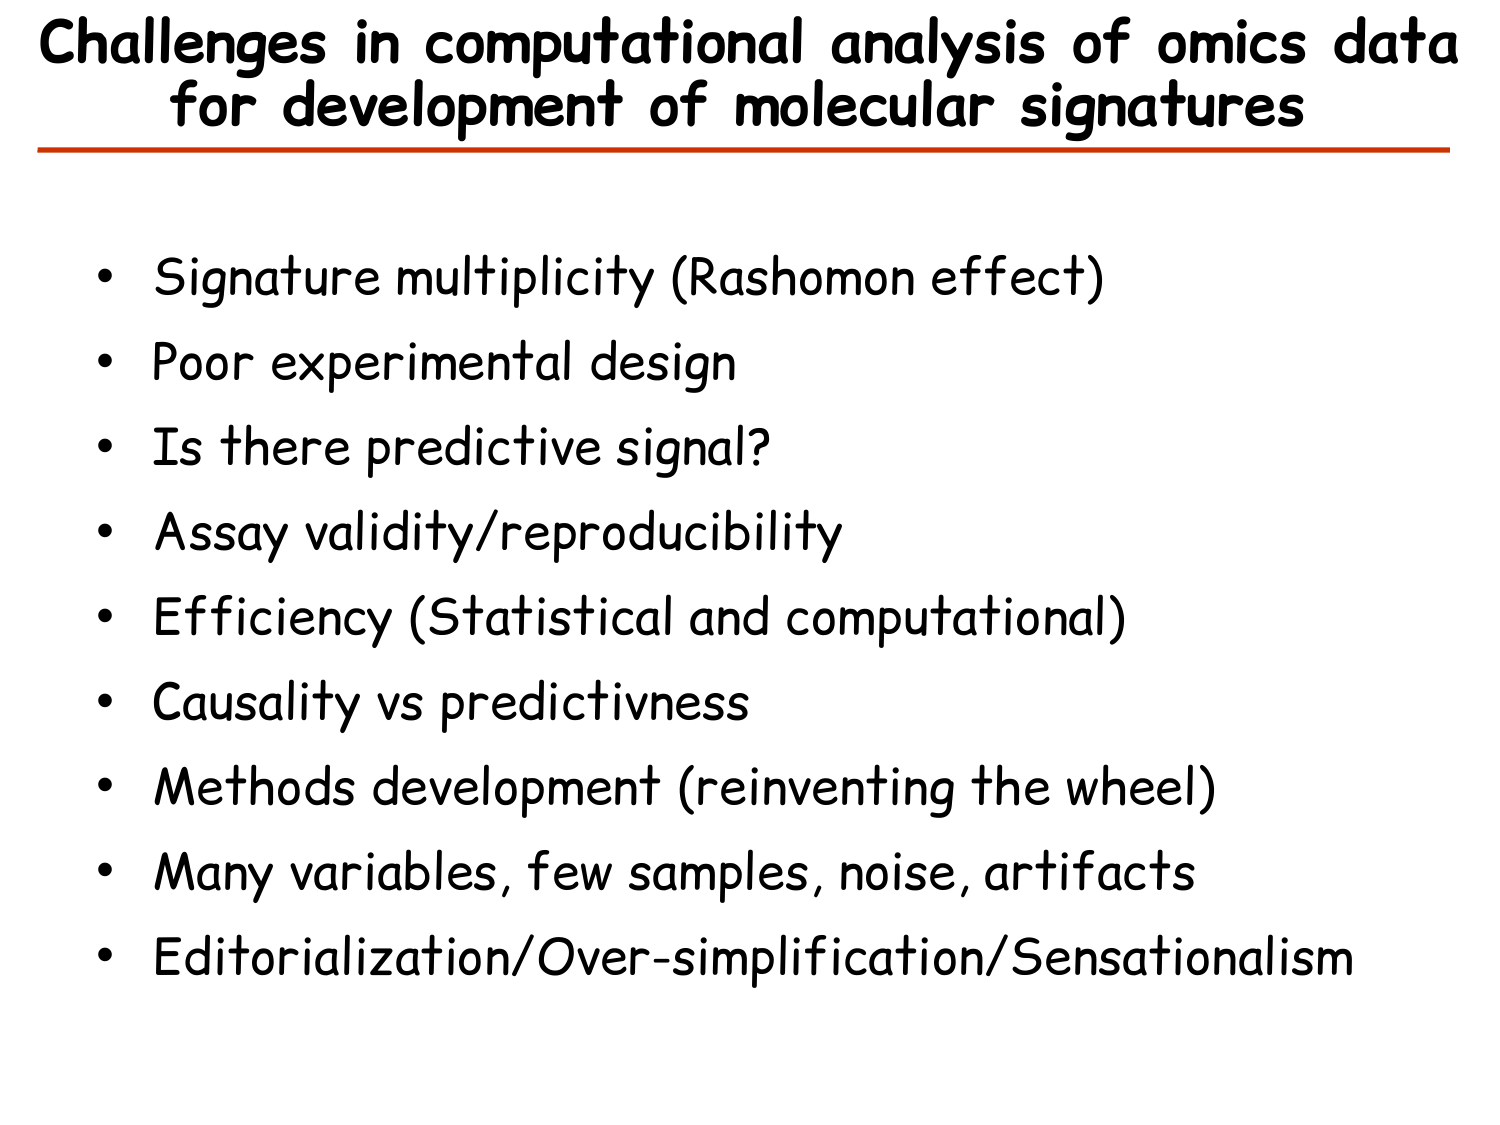

Challenges in computational analysis of omics data for development of molecular signatures

Signature multiplicity (Rashomon effect)
Poor experimental design
Is there predictive signal?
Assay validity/reproducibility
Efficiency (Statistical and computational)
Causality vs predictivness
Methods development (reinventing the wheel)
Many variables, few samples, noise, artifacts
Editorialization/Over-simplification/Sensationalism